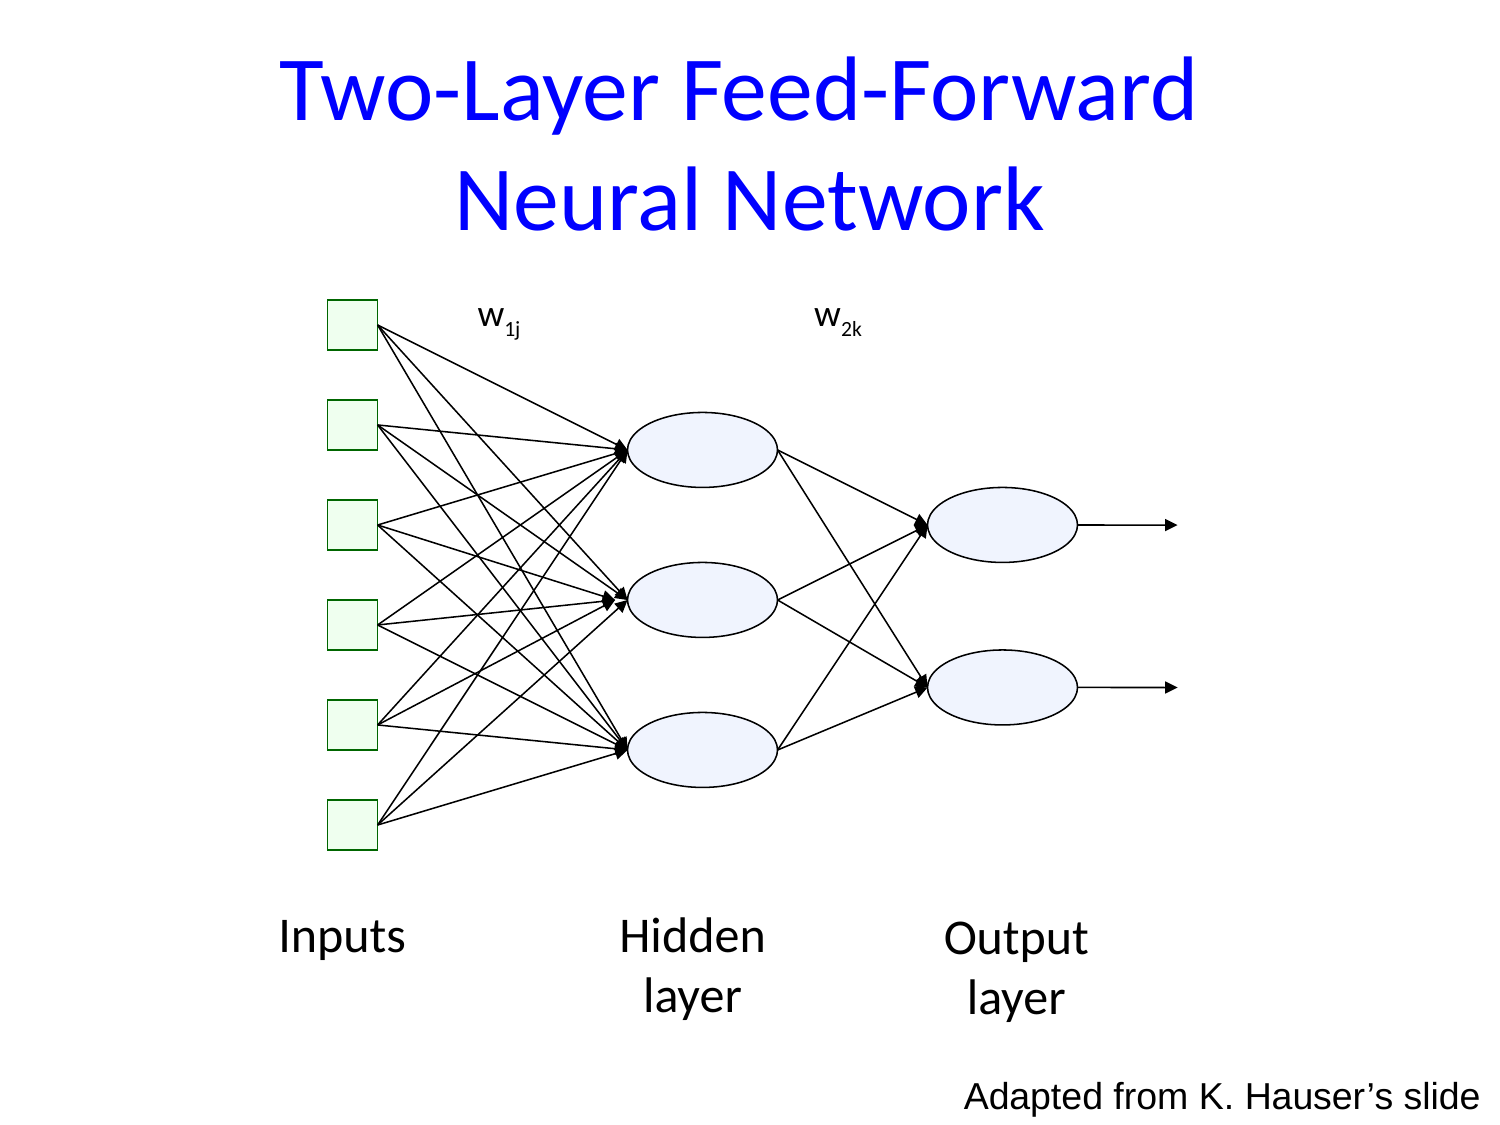

# Two-Layer Feed-Forward Neural Network
w1j
w2k

Inputs
Hidden
layer
Output
layer
Adapted from K. Hauser’s slide